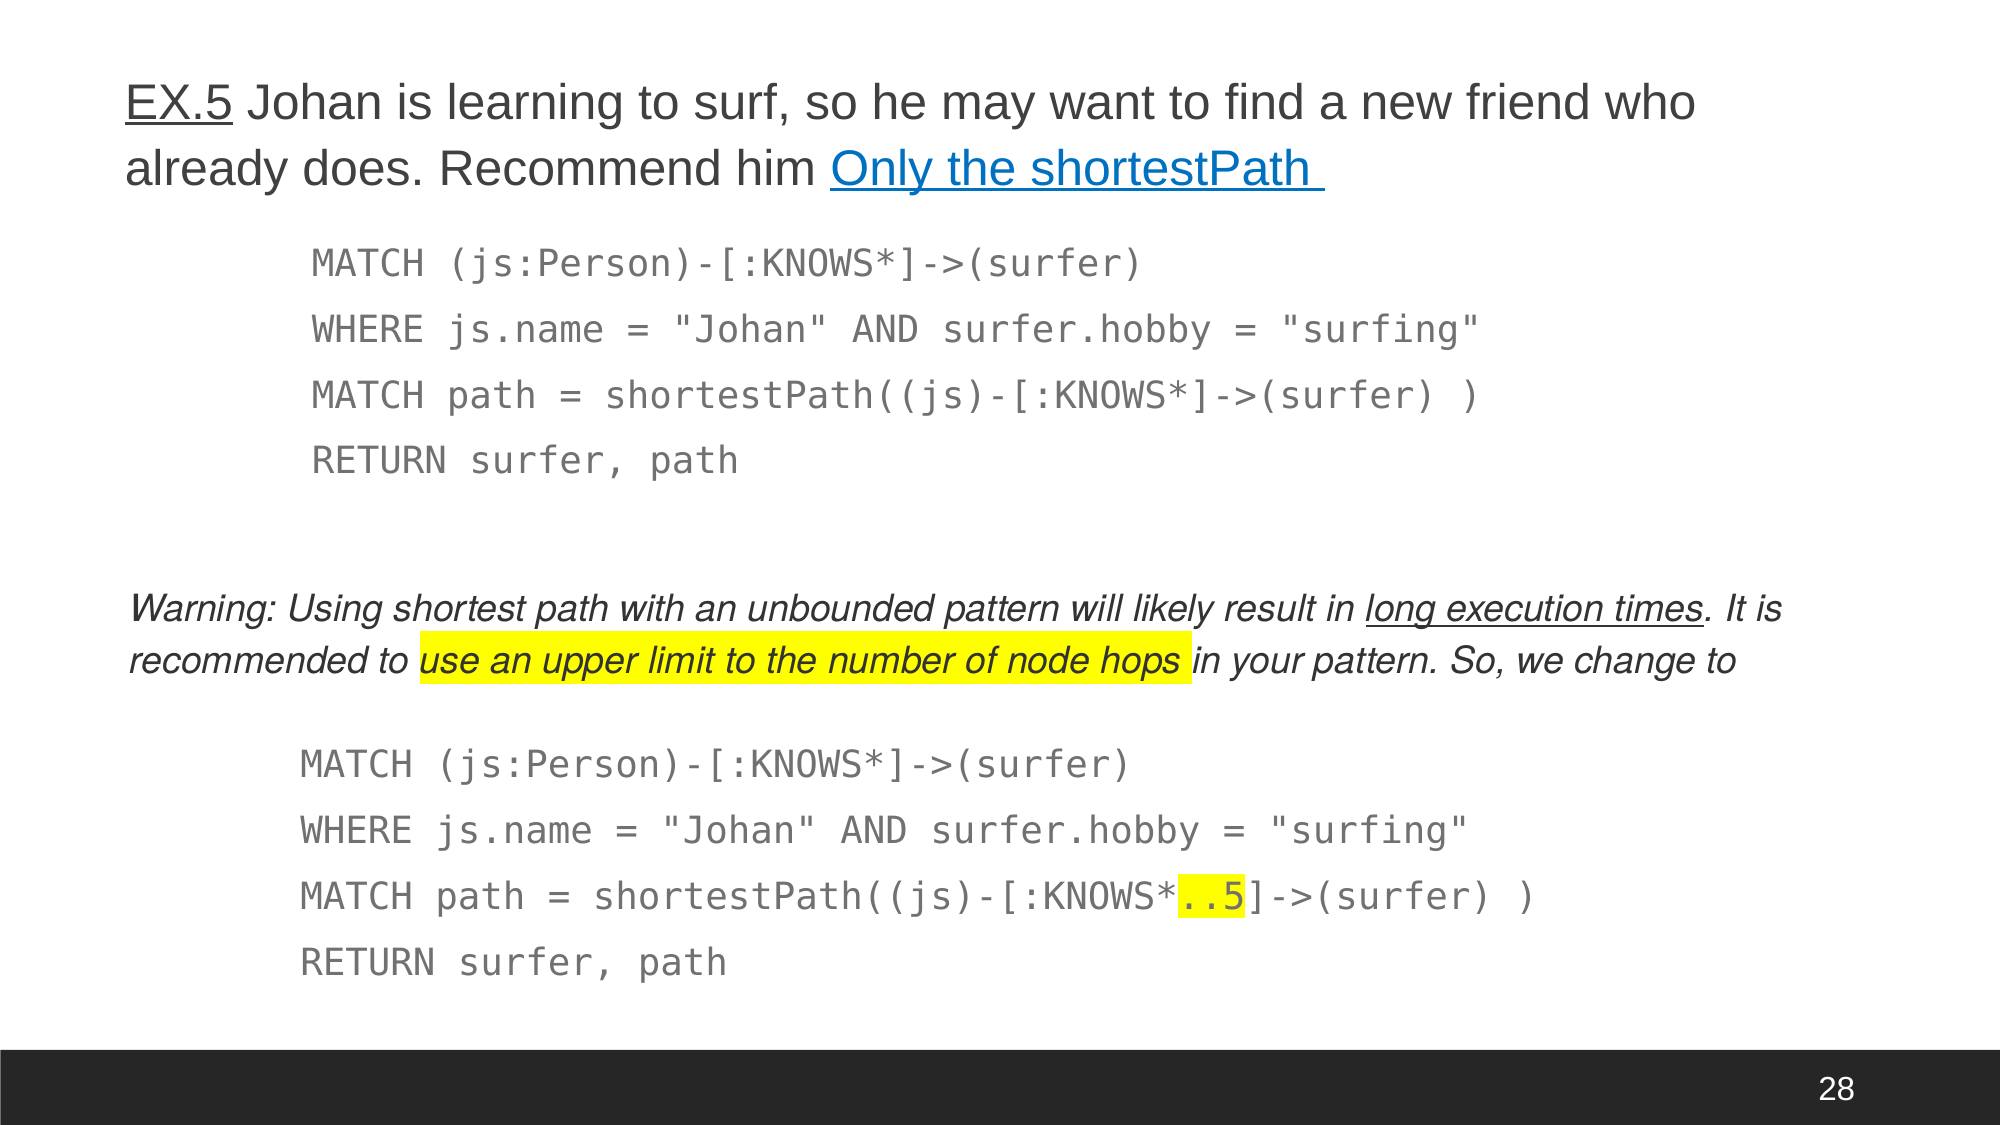

EX.5 Johan is learning to surf, so he may want to find a new friend who already does. Recommend him Only the shortestPath
MATCH (js:Person)-[:KNOWS*]->(surfer)
WHERE js.name = "Johan" AND surfer.hobby = "surfing"
MATCH path = shortestPath((js)-[:KNOWS*]->(surfer) )
RETURN surfer, path
Warning: Using shortest path with an unbounded pattern will likely result in long execution times. It is recommended to use an upper limit to the number of node hops in your pattern. So, we change to
MATCH (js:Person)-[:KNOWS*]->(surfer)
WHERE js.name = "Johan" AND surfer.hobby = "surfing"
MATCH path = shortestPath((js)-[:KNOWS*..5]->(surfer) )
RETURN surfer, path
28